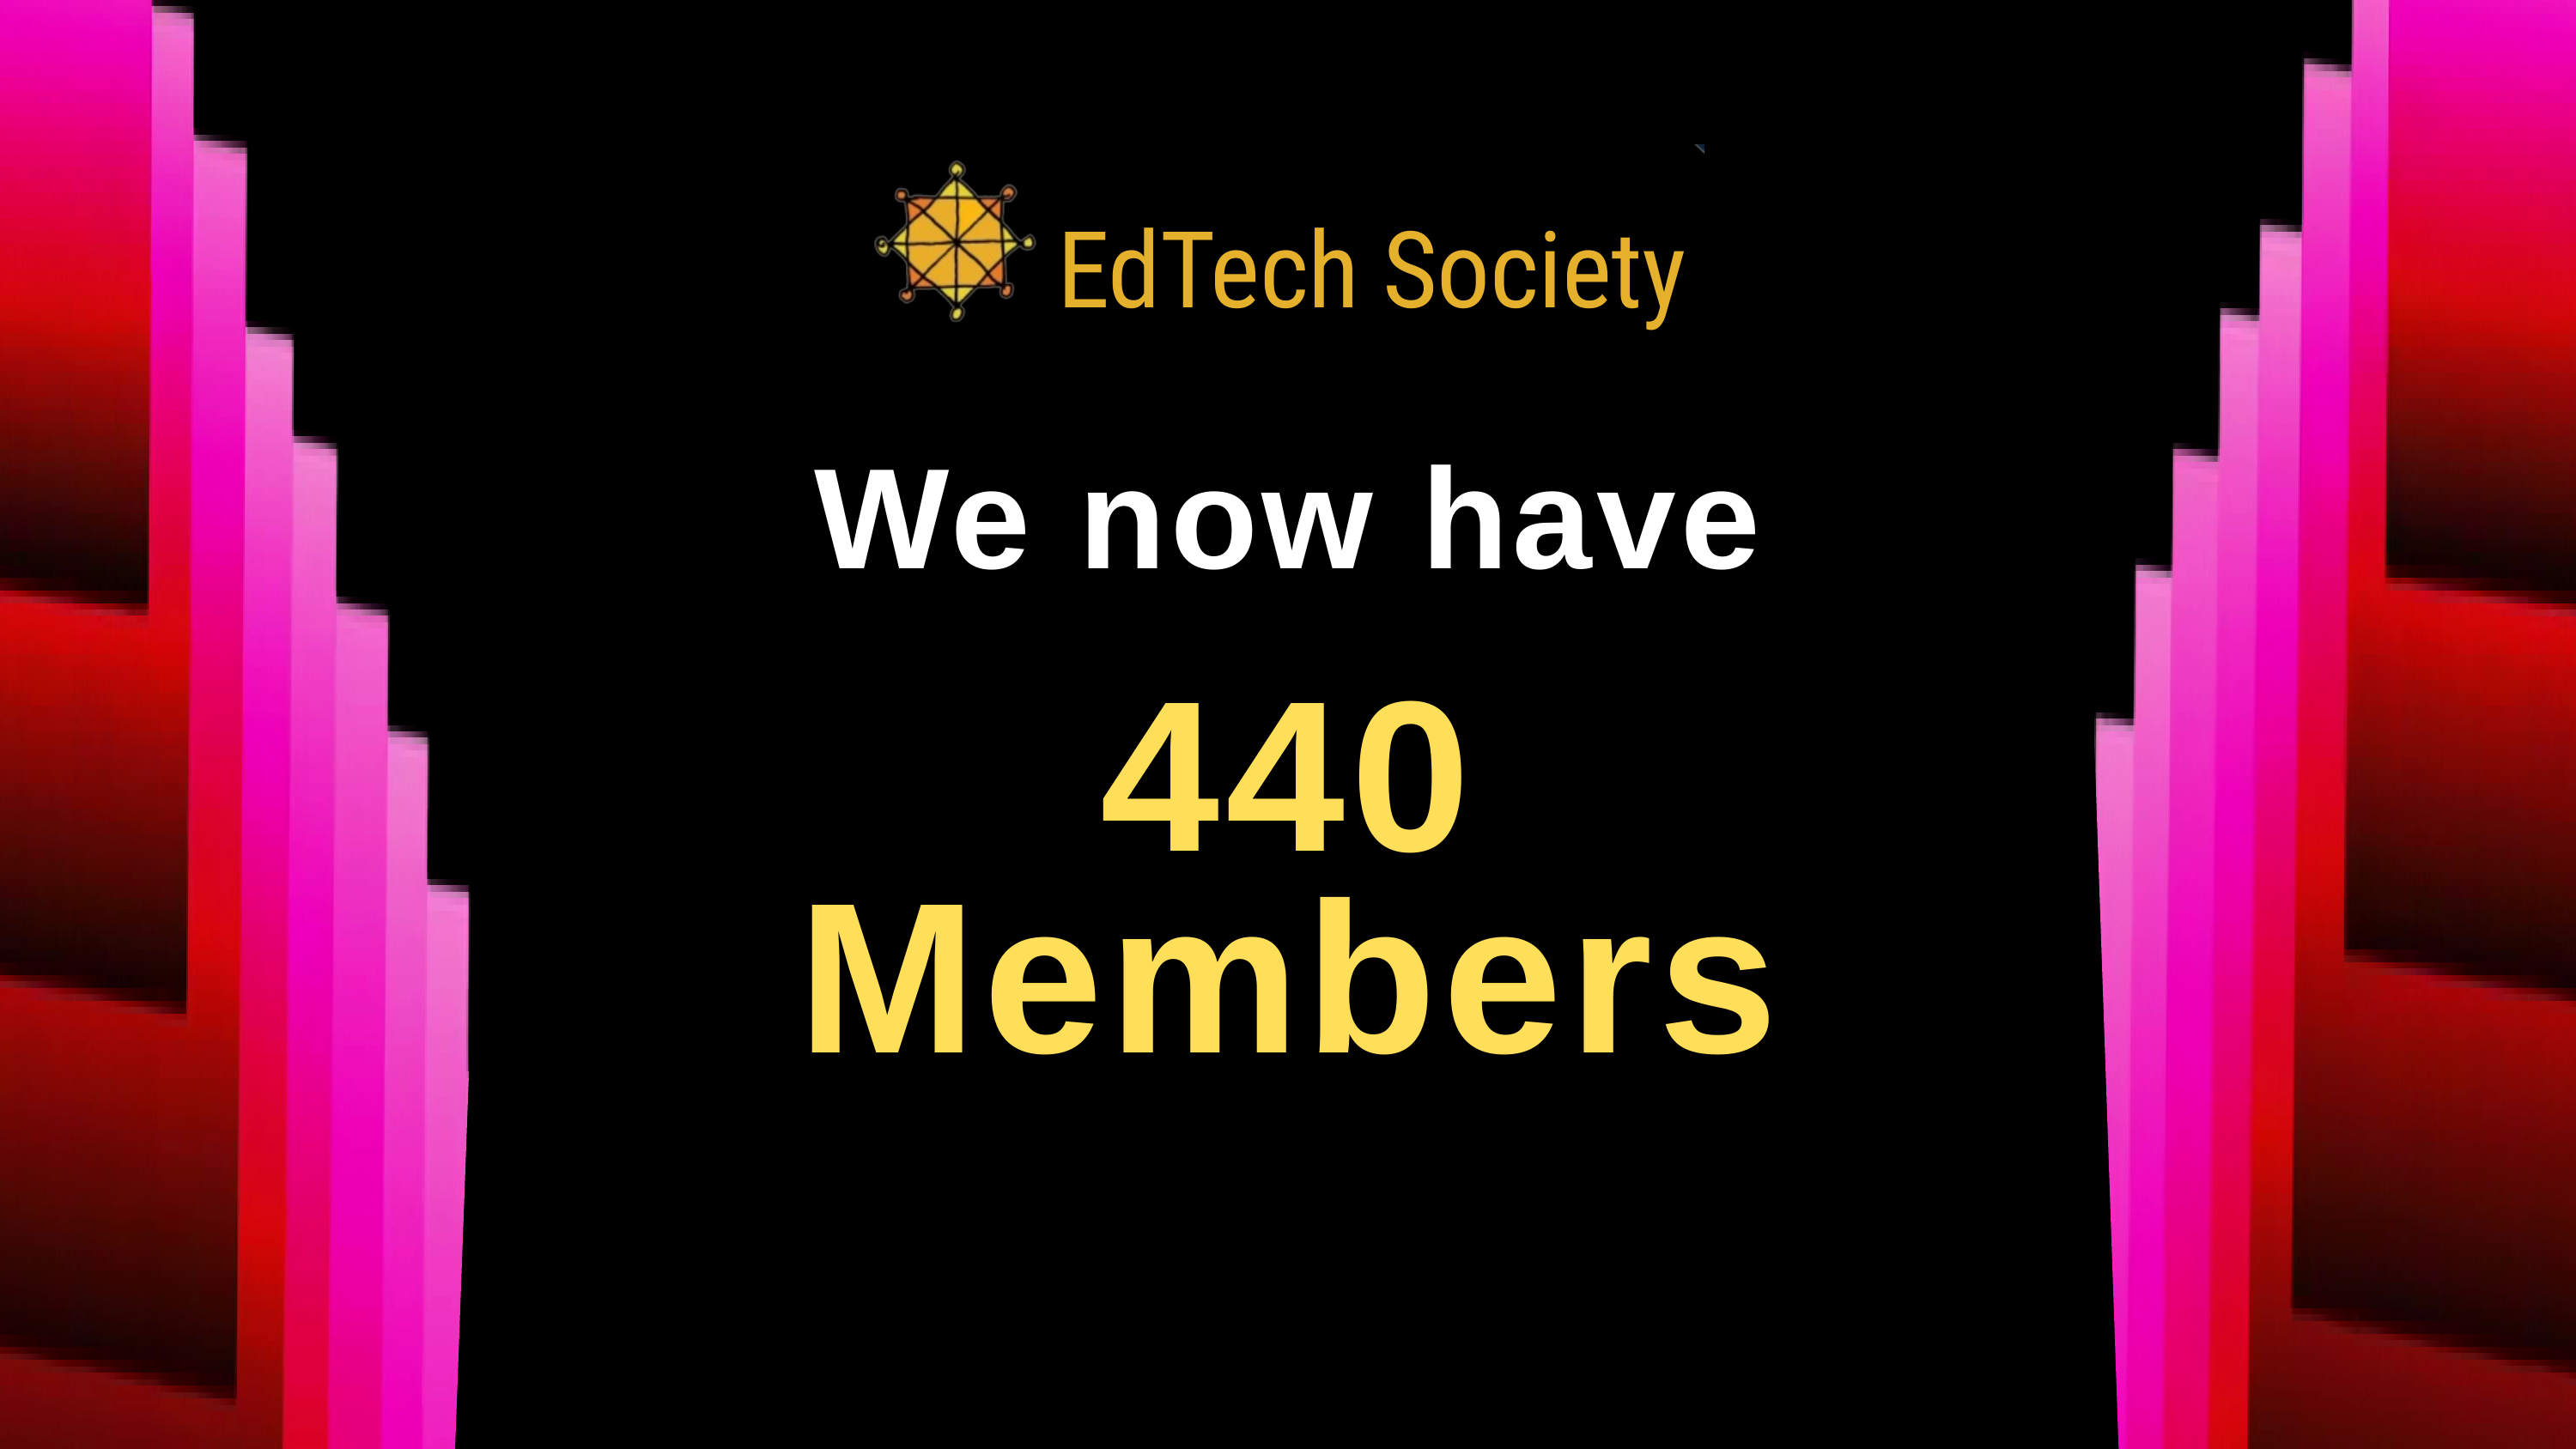

EdTech Society

We now have
440 Members